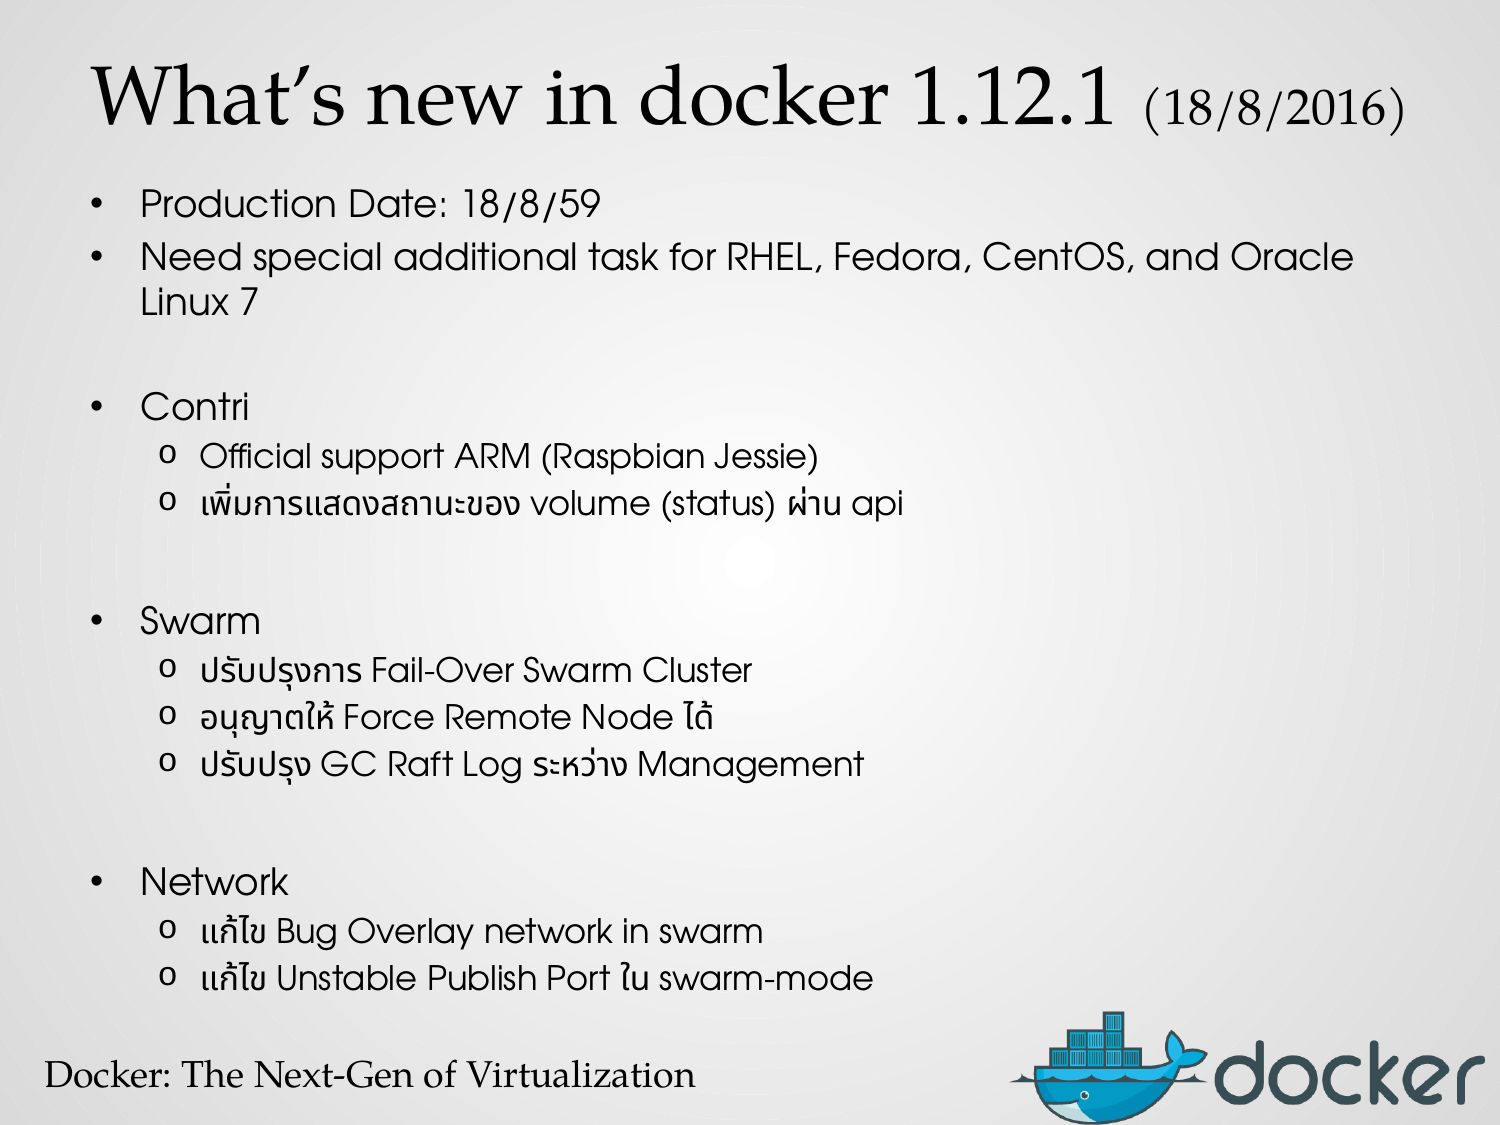

# What’s new in docker 1.12.1 (18/8/2016)
Production Date: 18/8/59
Need special additional task for RHEL, Fedora, CentOS, and Oracle Linux 7

Contri
Official support ARM (Raspbian Jessie)
เพิ่มการแสดงสถานะของ volume (status) ผ่าน api

Swarm
ปรับปรุงการ Fail-Over Swarm Cluster
อนุญาตให้ Force Remote Node ได้
ปรับปรุง GC Raft Log ระหว่าง Management

Network
แก้ไข Bug Overlay network in swarm
แก้ไข Unstable Publish Port ใน swarm-mode
Docker: The Next-Gen of Virtualization